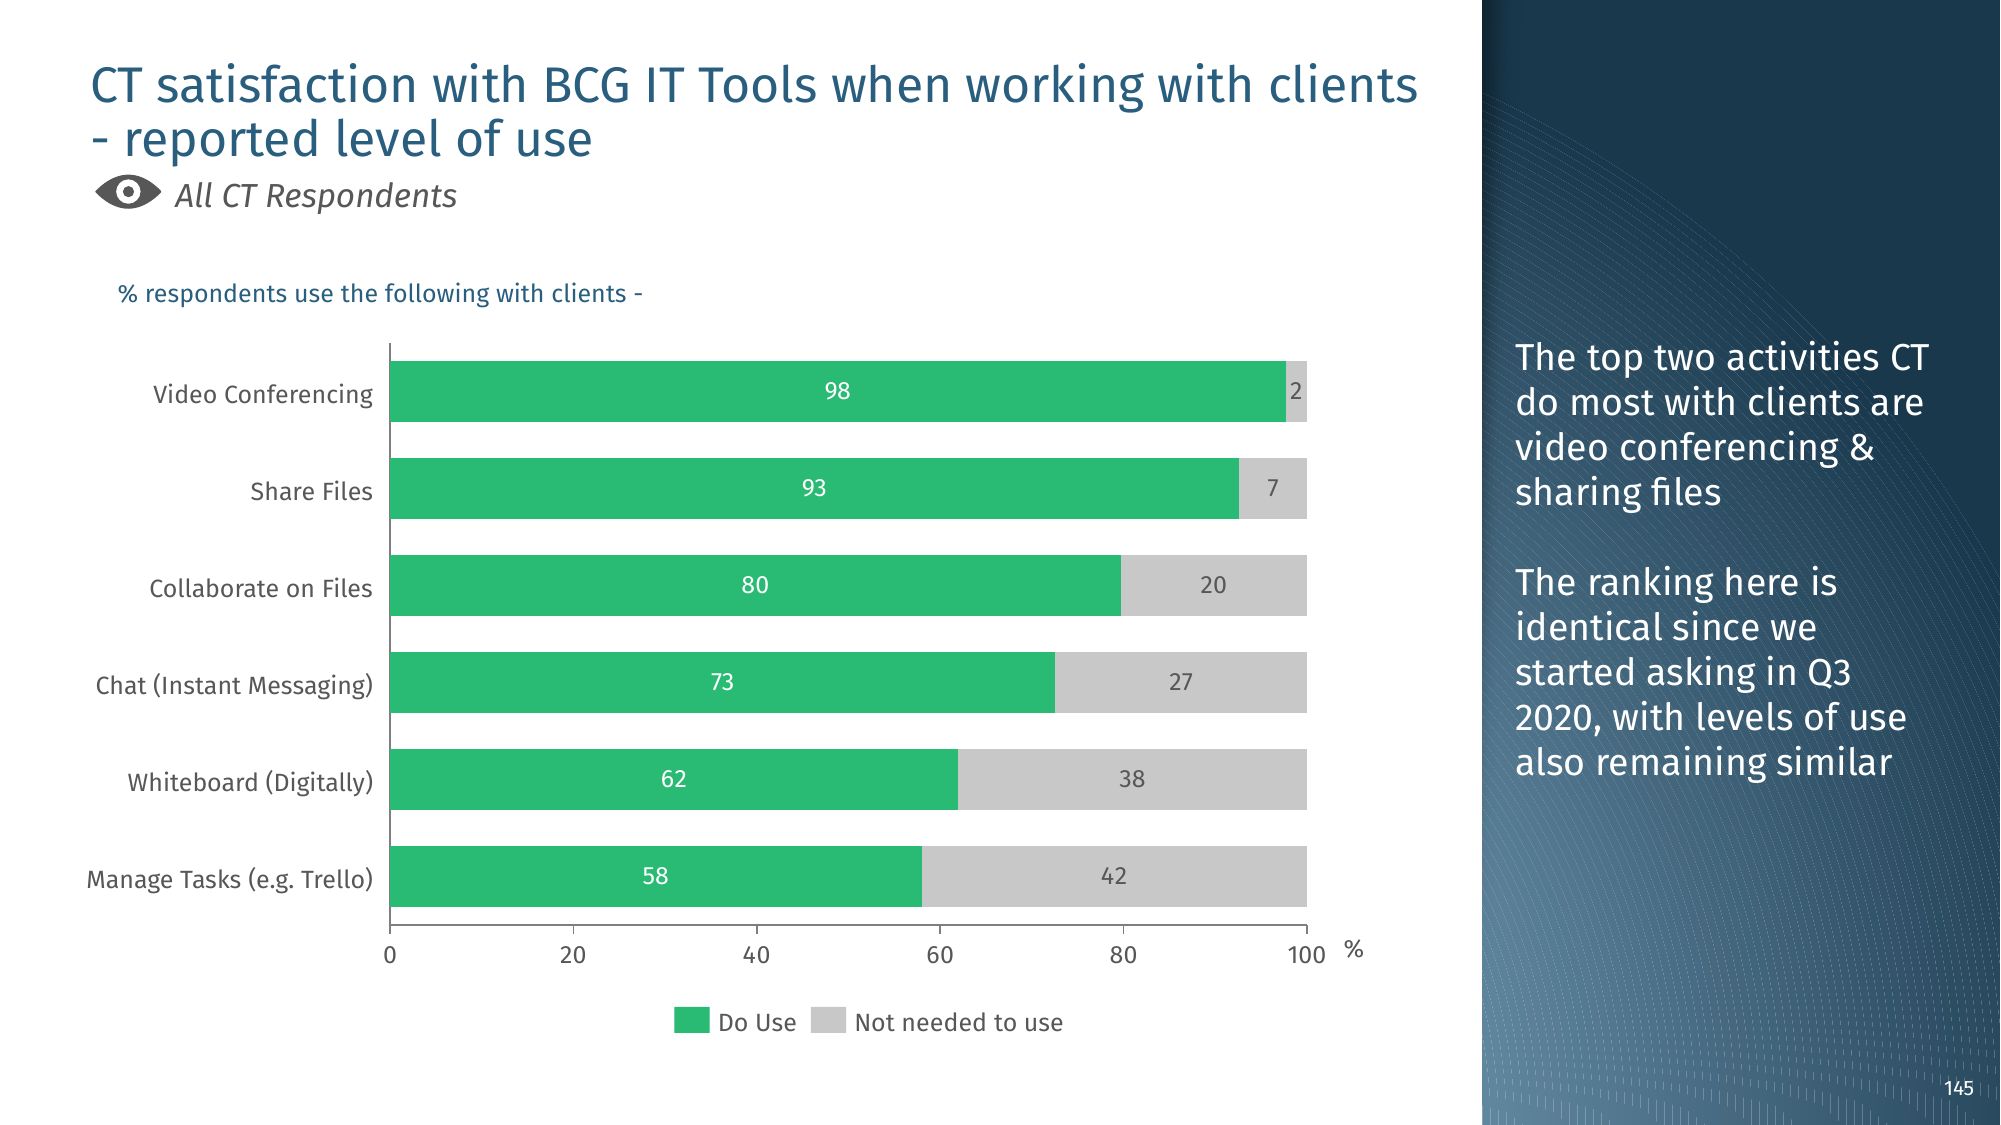

The top two activities CT do most with clients are video conferencing & sharing files

The ranking here is identical since we started asking in Q3 2020, with levels of use also remaining similar
# CT satisfaction with BCG IT Tools when working with clients - reported level of use

All CT Respondents
% respondents use the following with clients -

### Chart

| Category |  |  |
|---|---|---|
Video Conferencing
Share Files
Collaborate on Files
Chat (Instant Messaging)
Whiteboard (Digitally)
Manage Tasks (e.g. Trello)
%
Do Use
Not needed to use